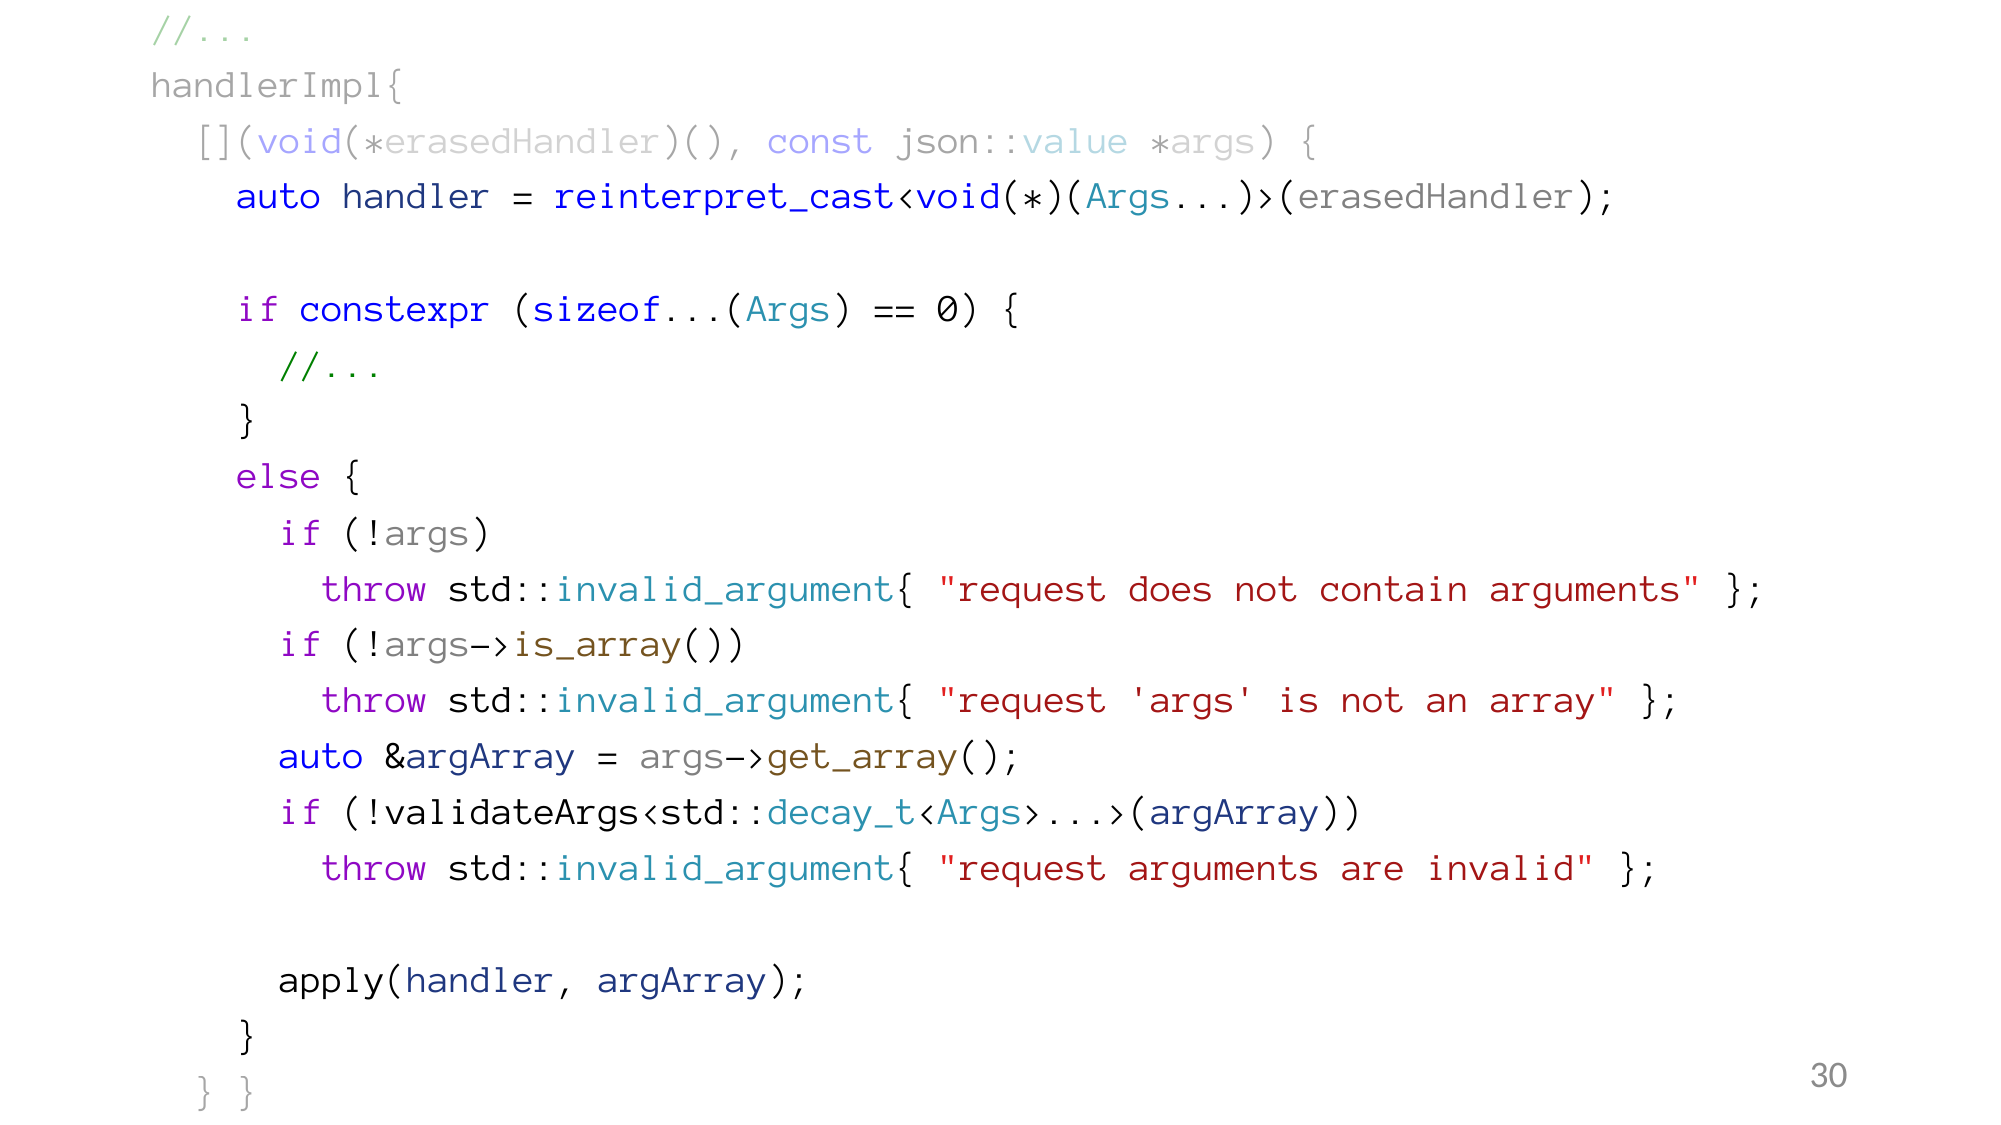

//...
handlerImpl{
  [](void(*erasedHandler)(), const json::value *args) {
    auto handler = reinterpret_cast<void(*)(Args...)>(erasedHandler);

    if constexpr (sizeof...(Args) == 0) {
      //...
    }
    else {
      if (!args)
        throw std::invalid_argument{ "request does not contain arguments" };
      if (!args->is_array())
        throw std::invalid_argument{ "request 'args' is not an array" };
      auto &argArray = args->get_array();
      if (!validateArgs<std::decay_t<Args>...>(argArray))
        throw std::invalid_argument{ "request arguments are invalid" };

      apply(handler, argArray);
    }
  } }
30